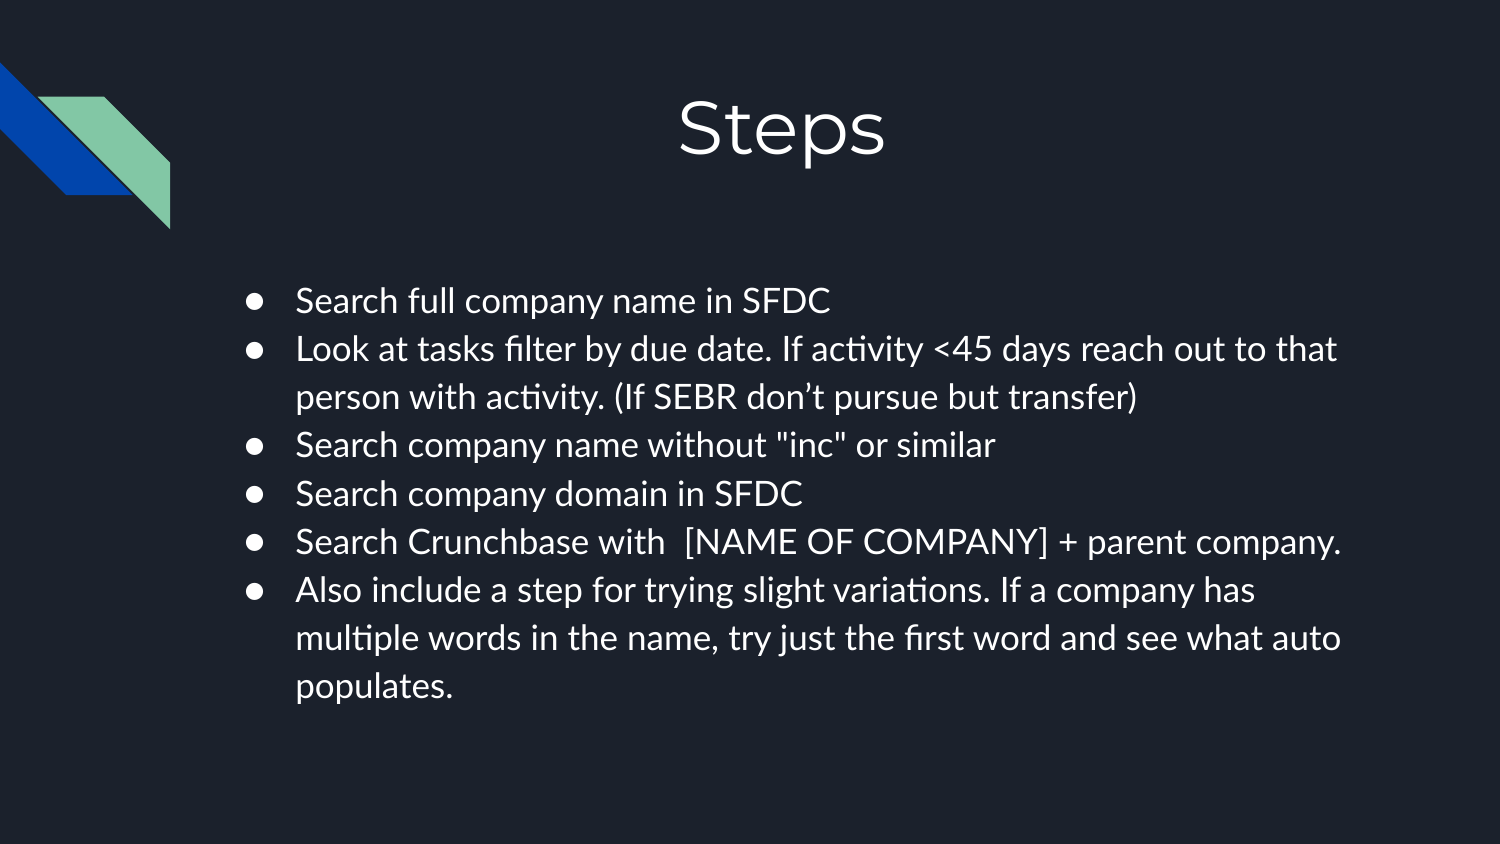

# Steps
Search full company name in SFDC
Look at tasks filter by due date. If activity <45 days reach out to that person with activity. (If SEBR don’t pursue but transfer)
Search company name without "inc" or similar
Search company domain in SFDC
Search Crunchbase with  [NAME OF COMPANY] + parent company.
Also include a step for trying slight variations. If a company has multiple words in the name, try just the first word and see what auto populates.